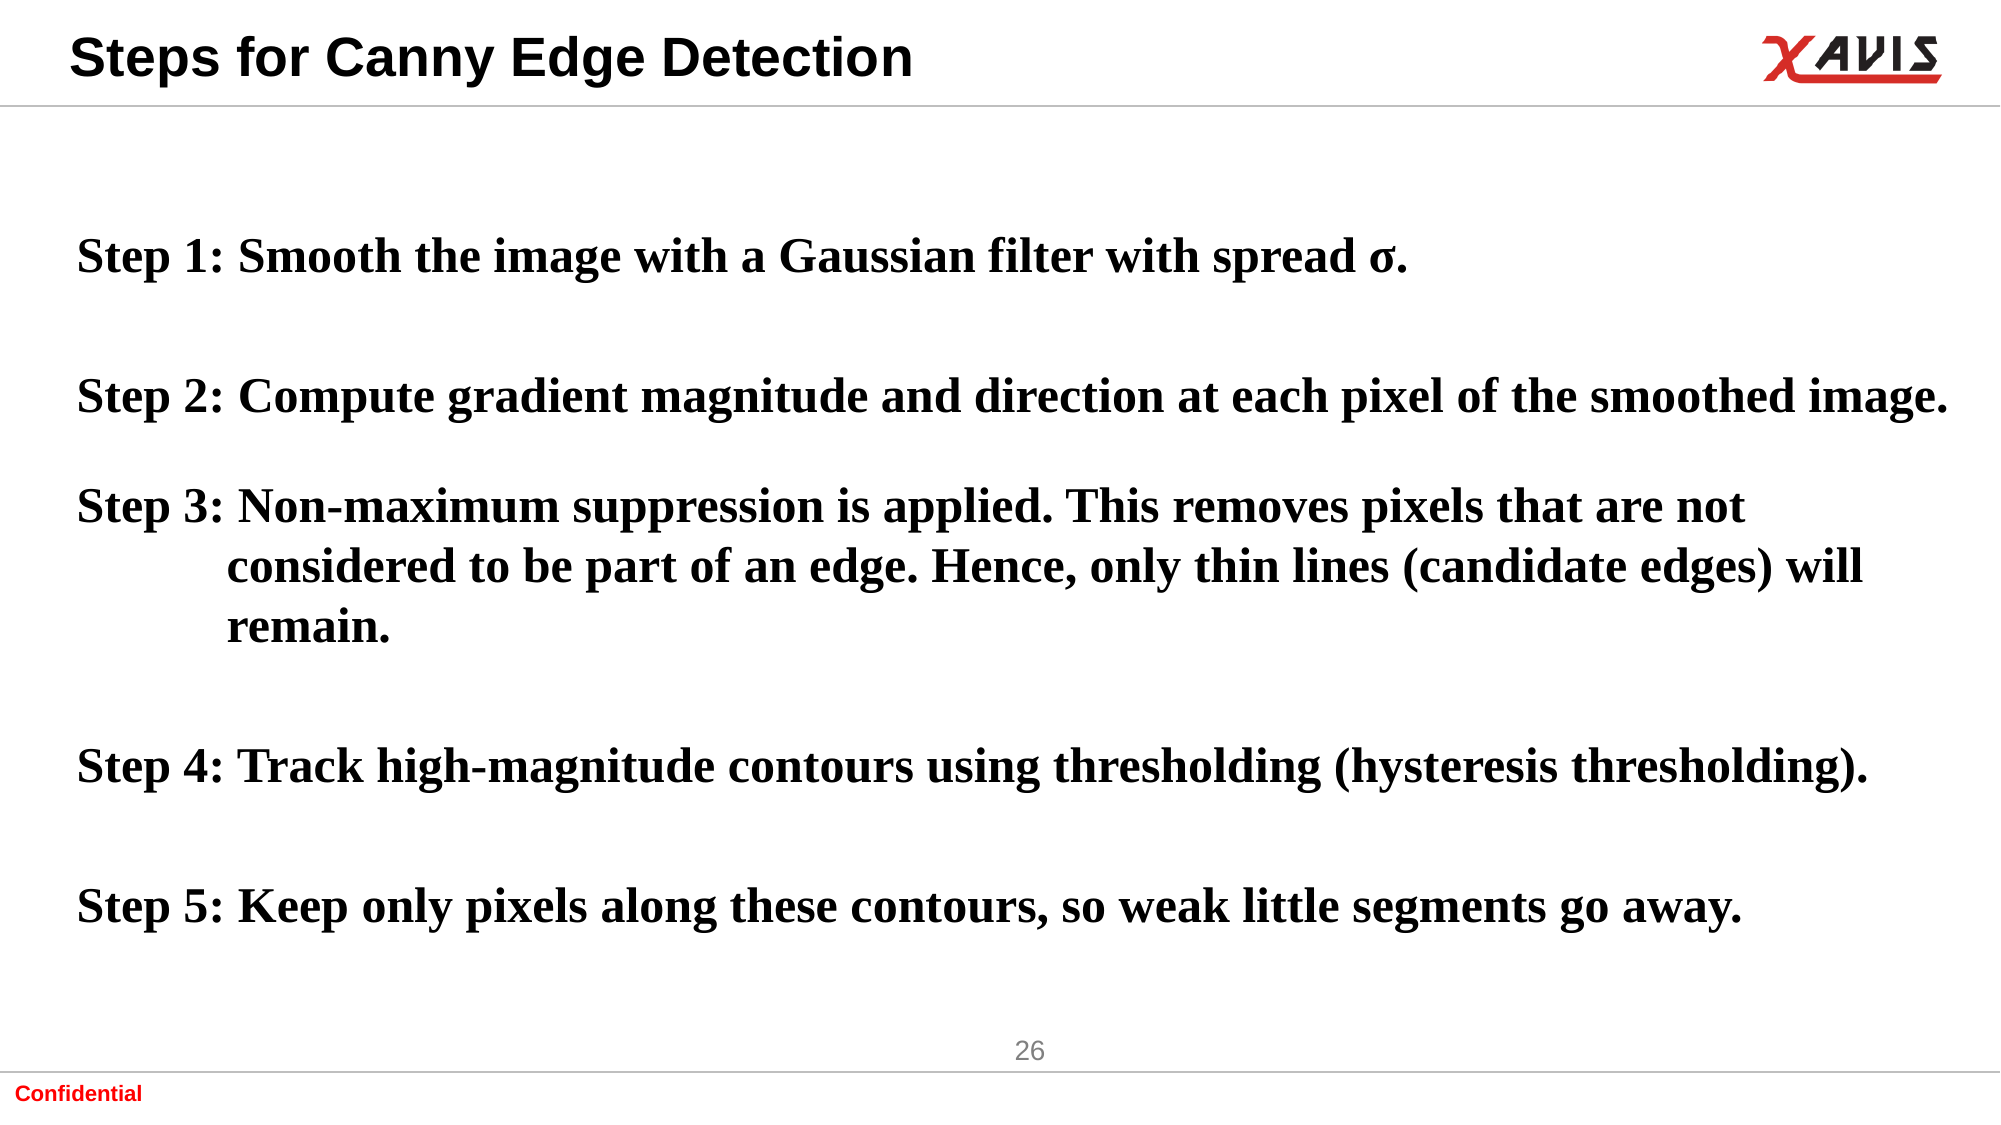

# Steps for Canny Edge Detection
Step 1: Smooth the image with a Gaussian filter with spread σ.
Step 2: Compute gradient magnitude and direction at each pixel of the smoothed image.
Step 3: Non-maximum suppression is applied. This removes pixels that are not considered to be part of an edge. Hence, only thin lines (candidate edges) will remain.
Step 4: Track high-magnitude contours using thresholding (hysteresis thresholding).
Step 5: Keep only pixels along these contours, so weak little segments go away.